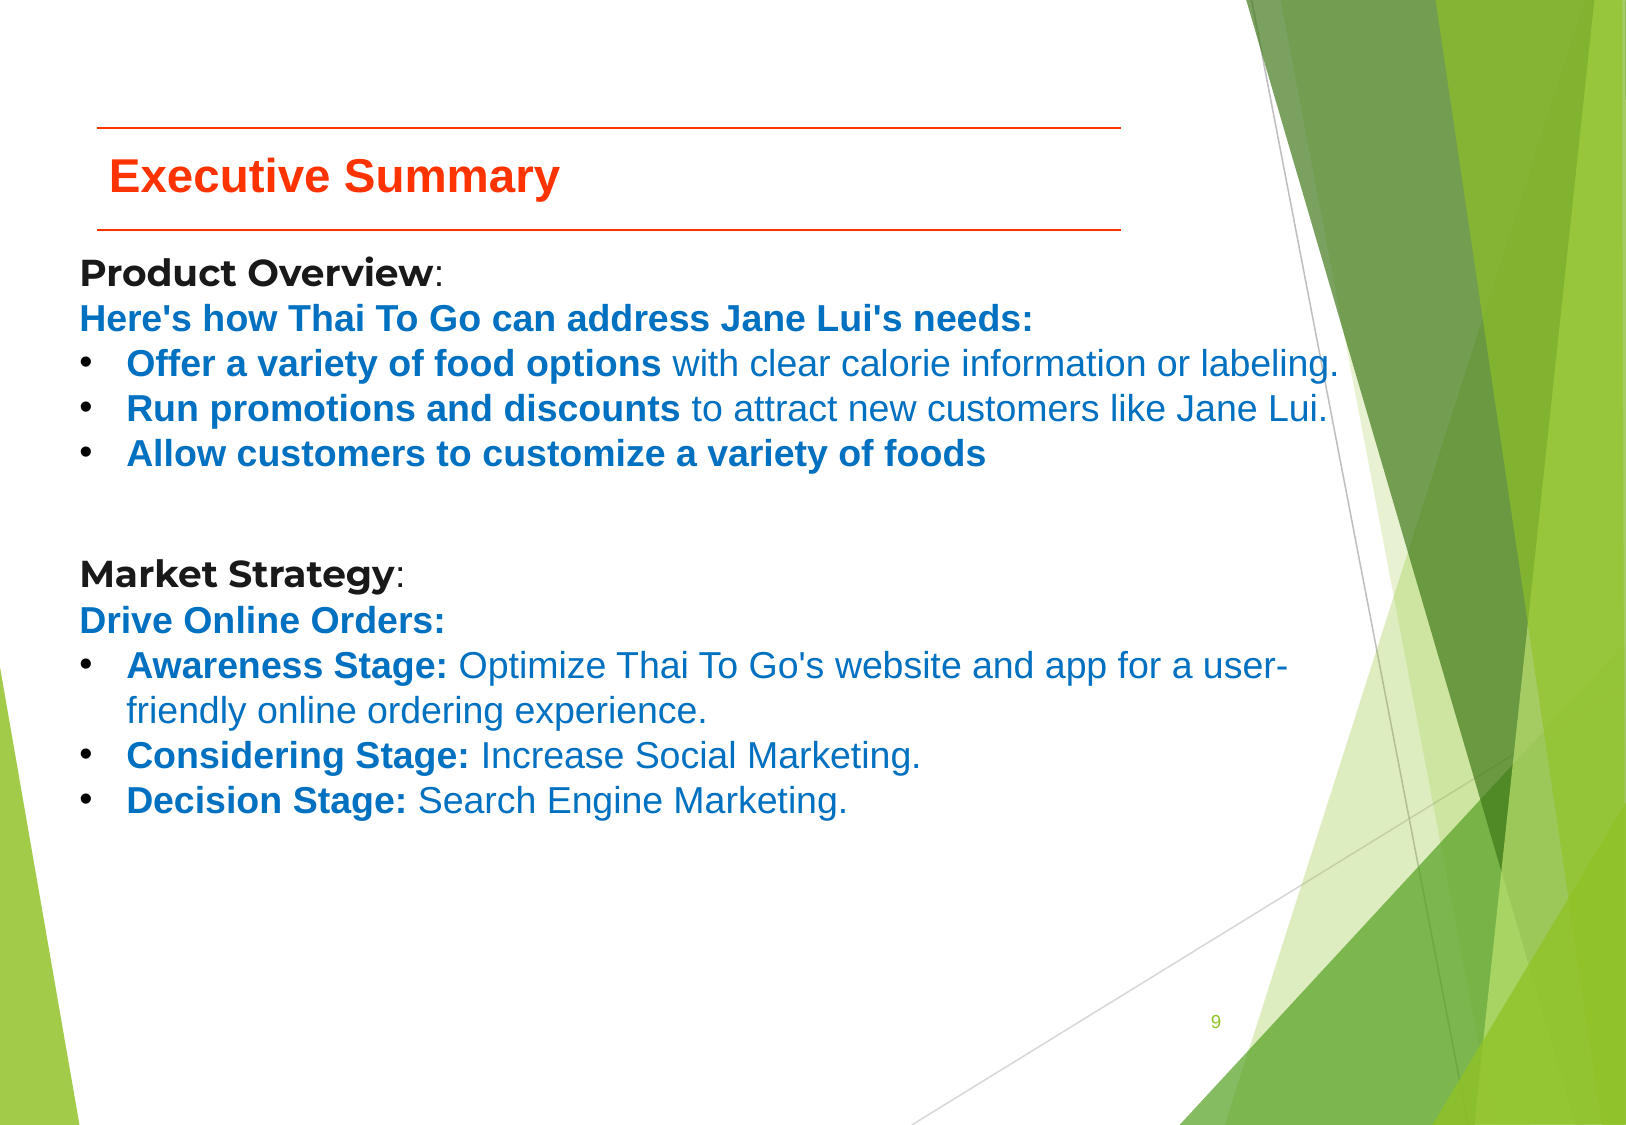

Executive Summary
Product Overview:
Here's how Thai To Go can address Jane Lui's needs:
Offer a variety of food options with clear calorie information or labeling.
Run promotions and discounts to attract new customers like Jane Lui.
Allow customers to customize a variety of foods

Market Strategy:
Drive Online Orders:
Awareness Stage: Optimize Thai To Go's website and app for a user-friendly online ordering experience.
Considering Stage: Increase Social Marketing.
Decision Stage: Search Engine Marketing.

9